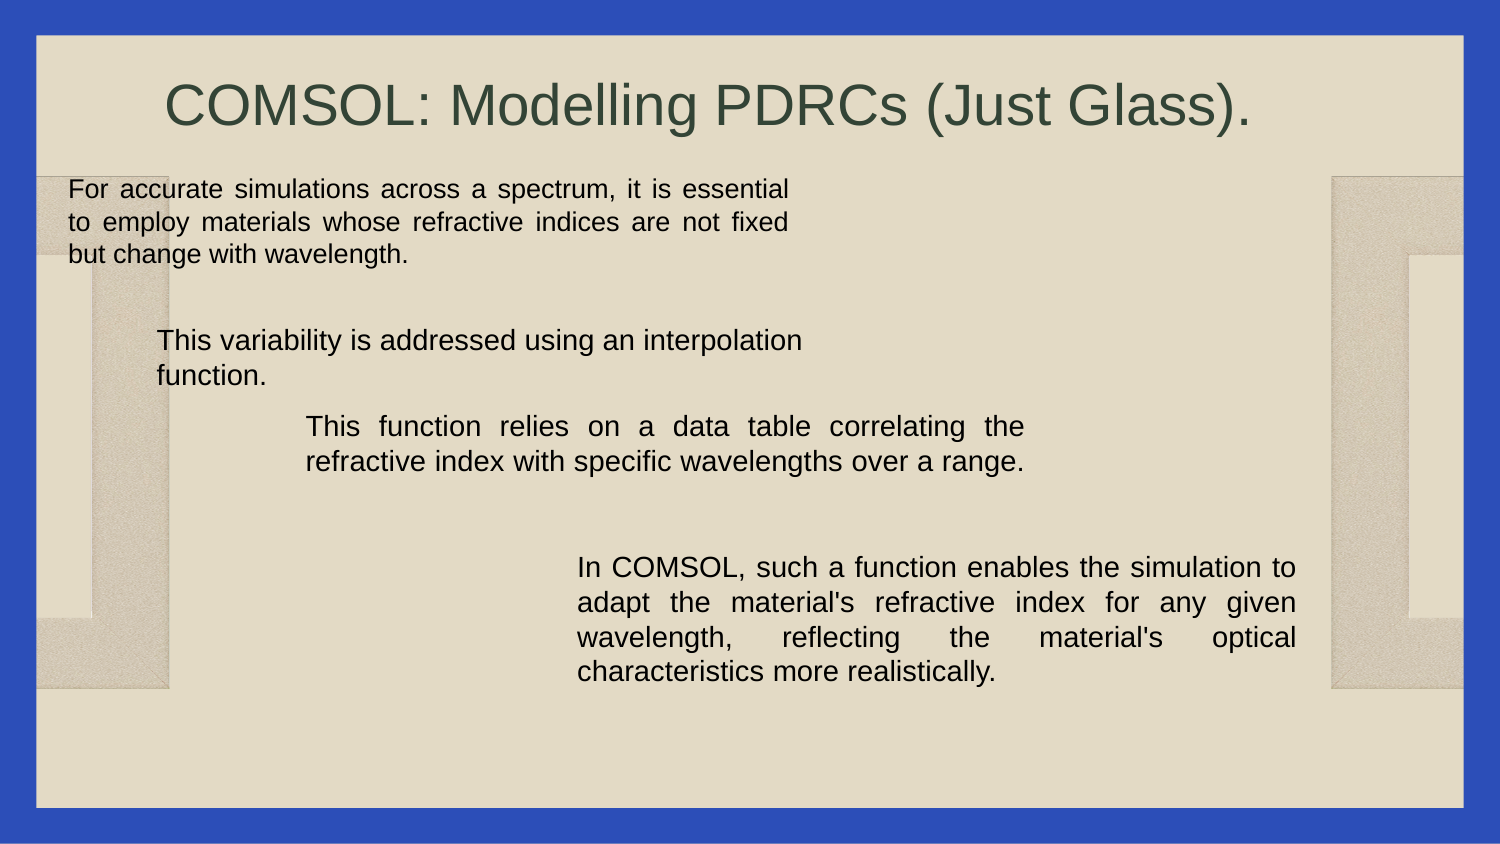

# COMSOL: Modelling PDRCs (Just Glass).
For accurate simulations across a spectrum, it is essential to employ materials whose refractive indices are not fixed but change with wavelength.
This variability is addressed using an interpolation function.
This function relies on a data table correlating the refractive index with specific wavelengths over a range.
In COMSOL, such a function enables the simulation to adapt the material's refractive index for any given wavelength, reflecting the material's optical characteristics more realistically.